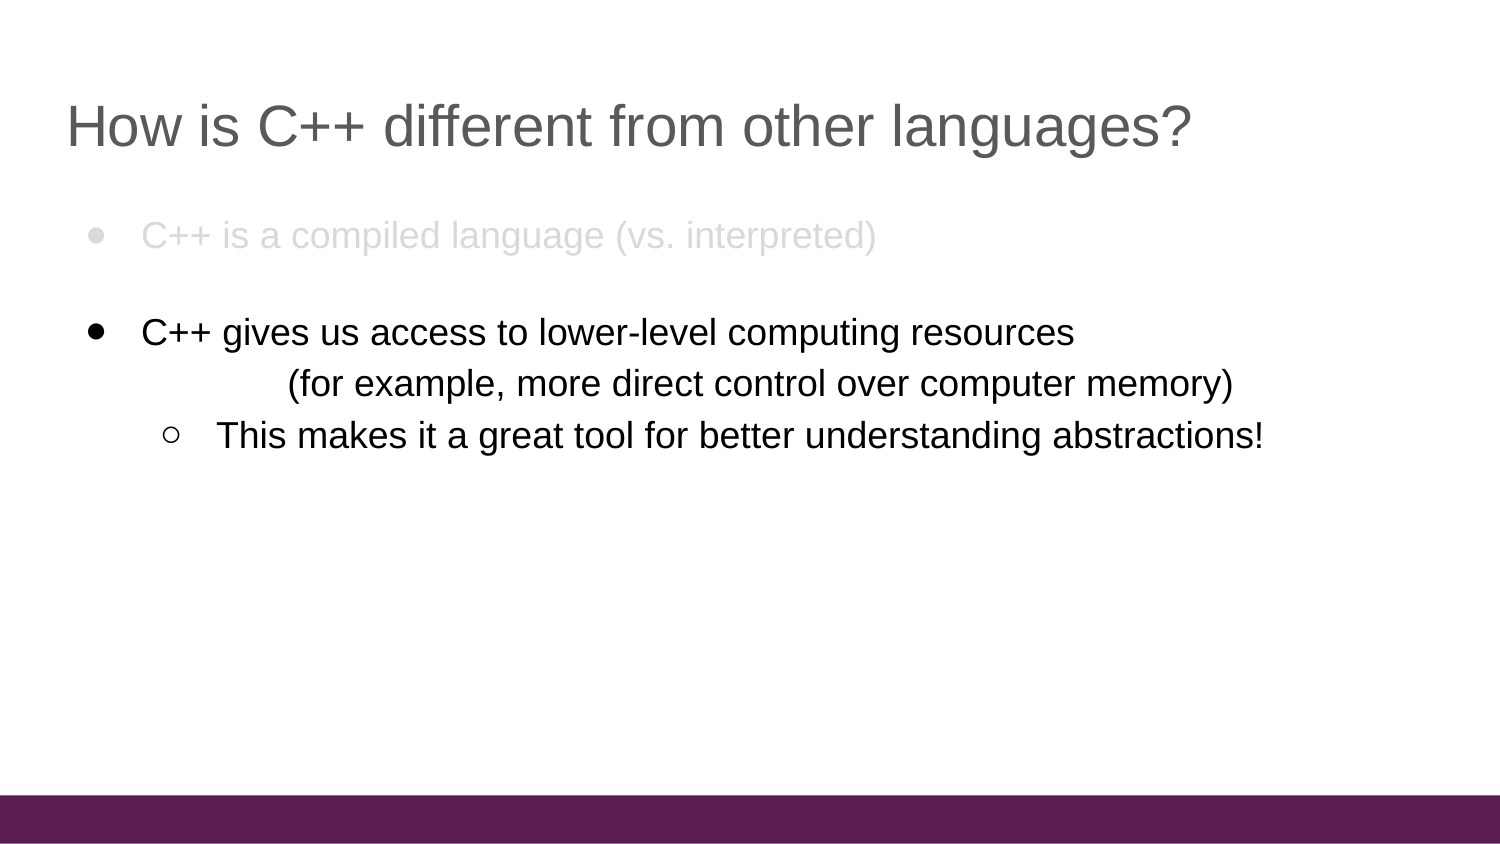

# How is C++ different from other languages?
C++ is a compiled language (vs. interpreted)
C++ gives us access to lower-level computing resources                                                 (for example, more direct control over computer memory)
This makes it a great tool for better understanding abstractions!